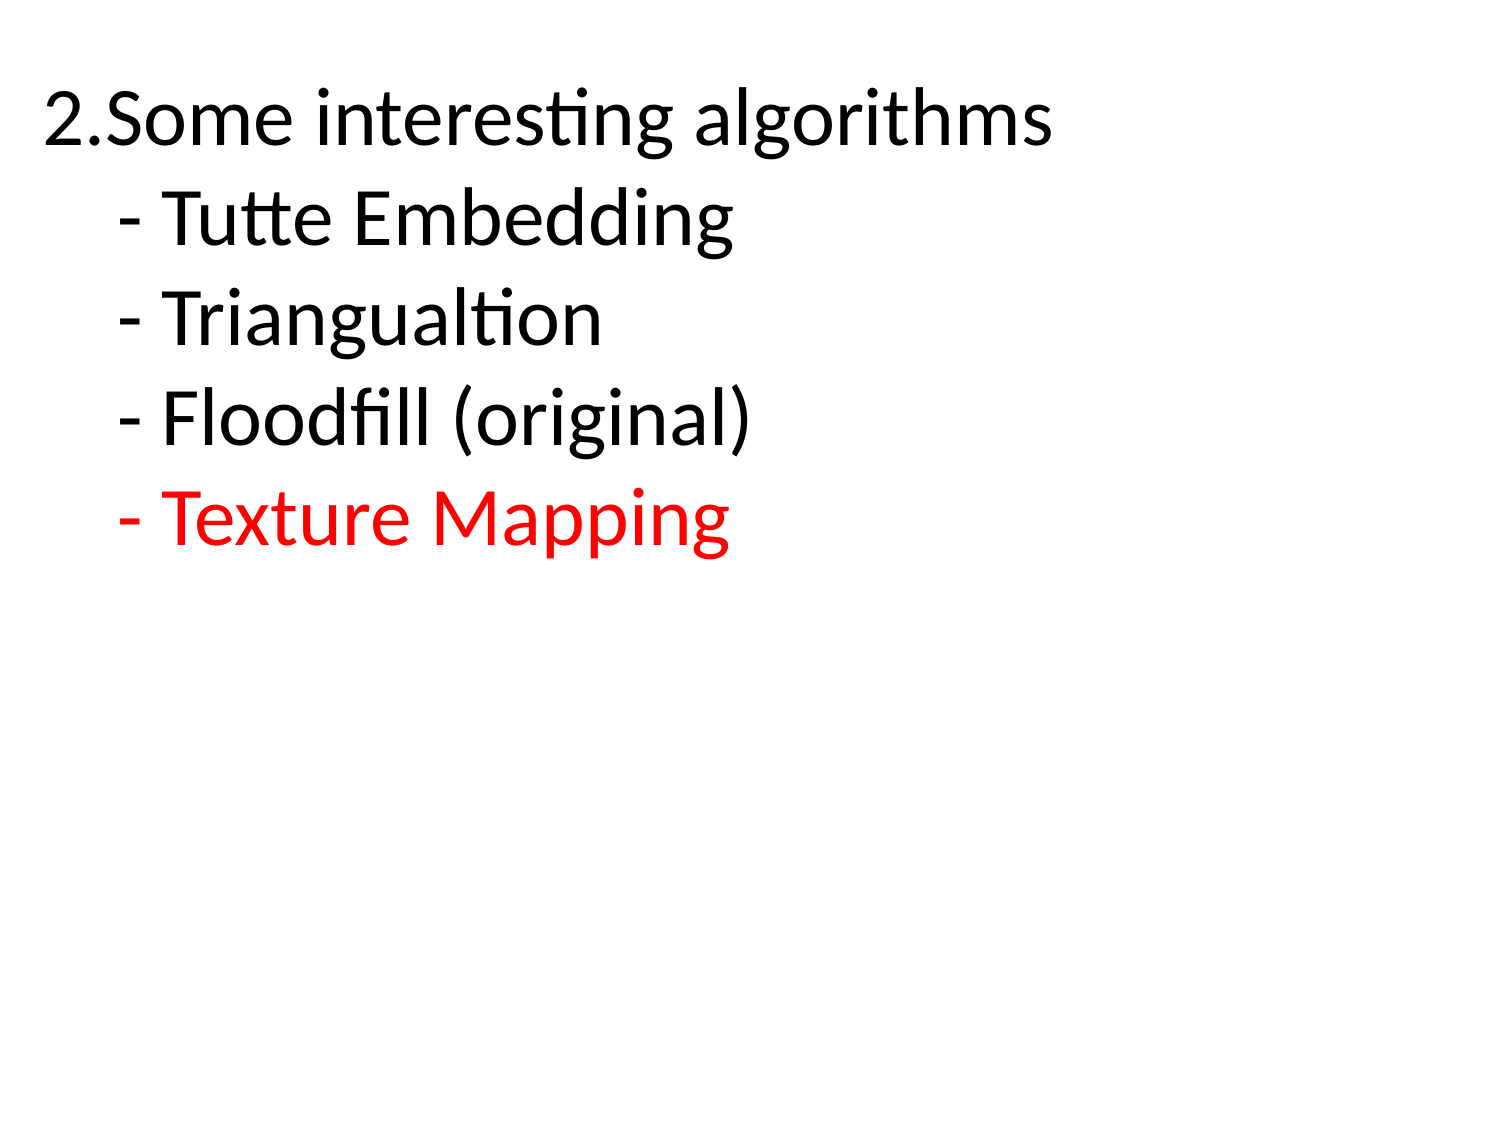

2.Some interesting algorithms
    - Tutte Embedding
    - Triangualtion
    - Floodfill (original)
    - Texture Mapping